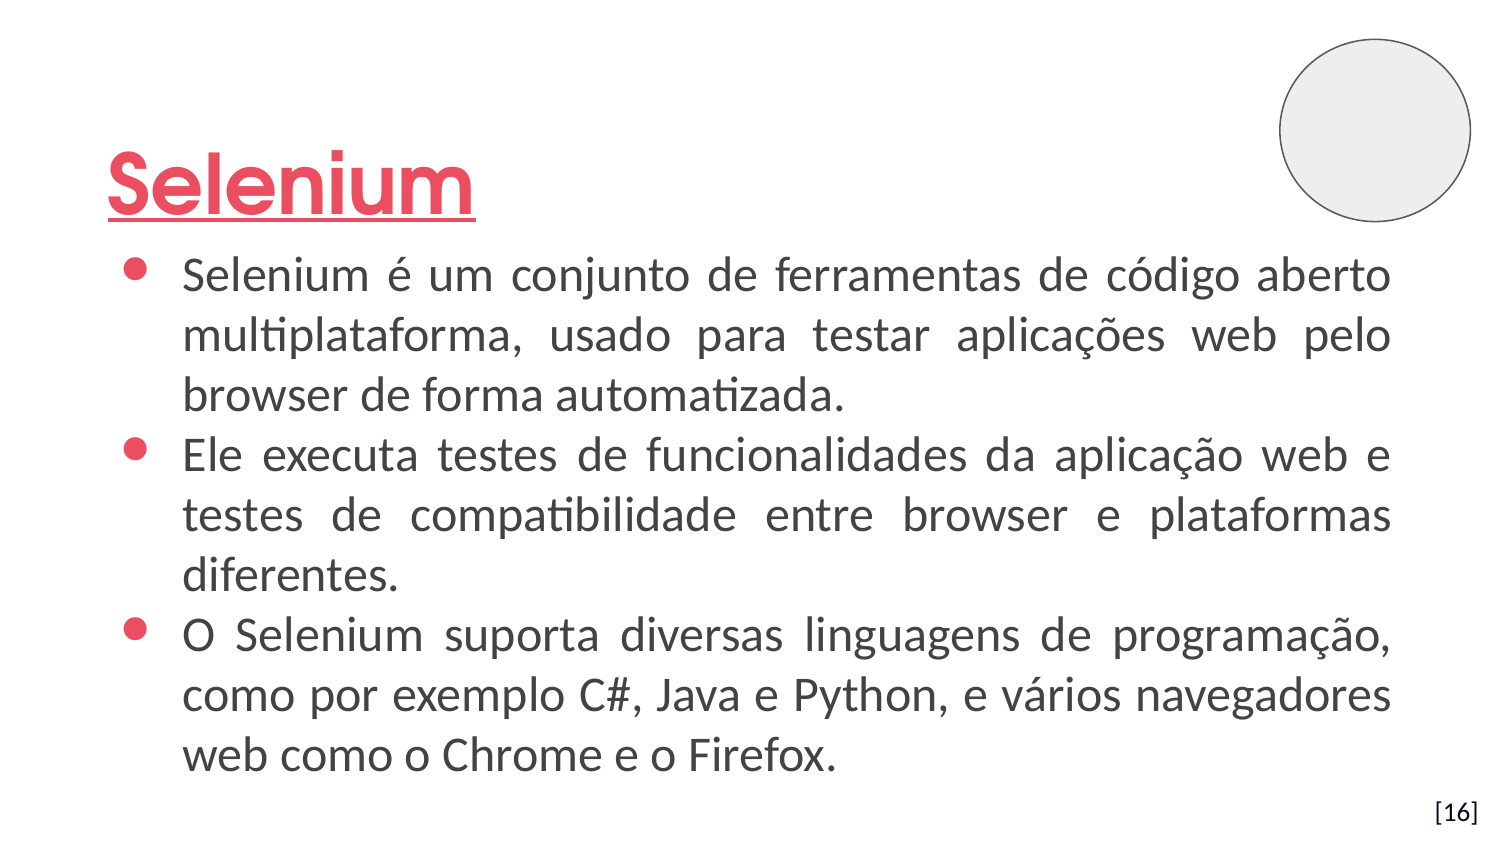

Selenium
Selenium é um conjunto de ferramentas de código aberto multiplataforma, usado para testar aplicações web pelo browser de forma automatizada.
Ele executa testes de funcionalidades da aplicação web e testes de compatibilidade entre browser e plataformas diferentes.
O Selenium suporta diversas linguagens de programação, como por exemplo C#, Java e Python, e vários navegadores web como o Chrome e o Firefox.
[16]